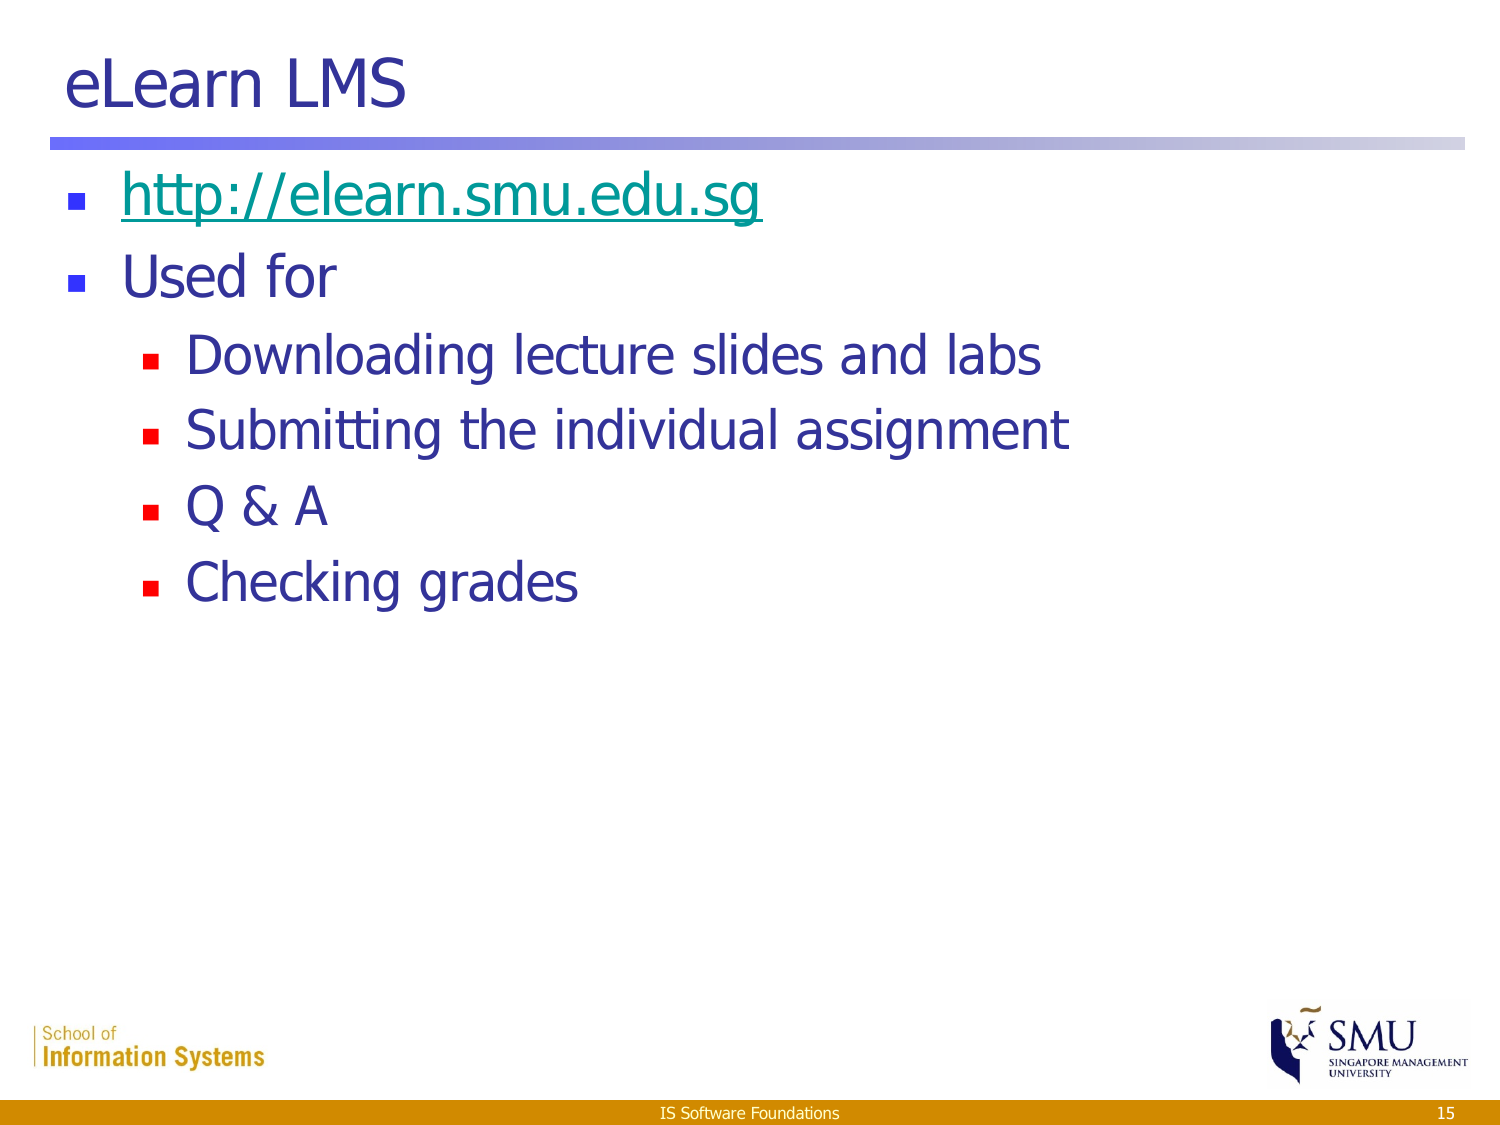

# eLearn LMS
http://elearn.smu.edu.sg
Used for
Downloading lecture slides and labs
Submitting the individual assignment
Q & A
Checking grades

IS Software Foundations